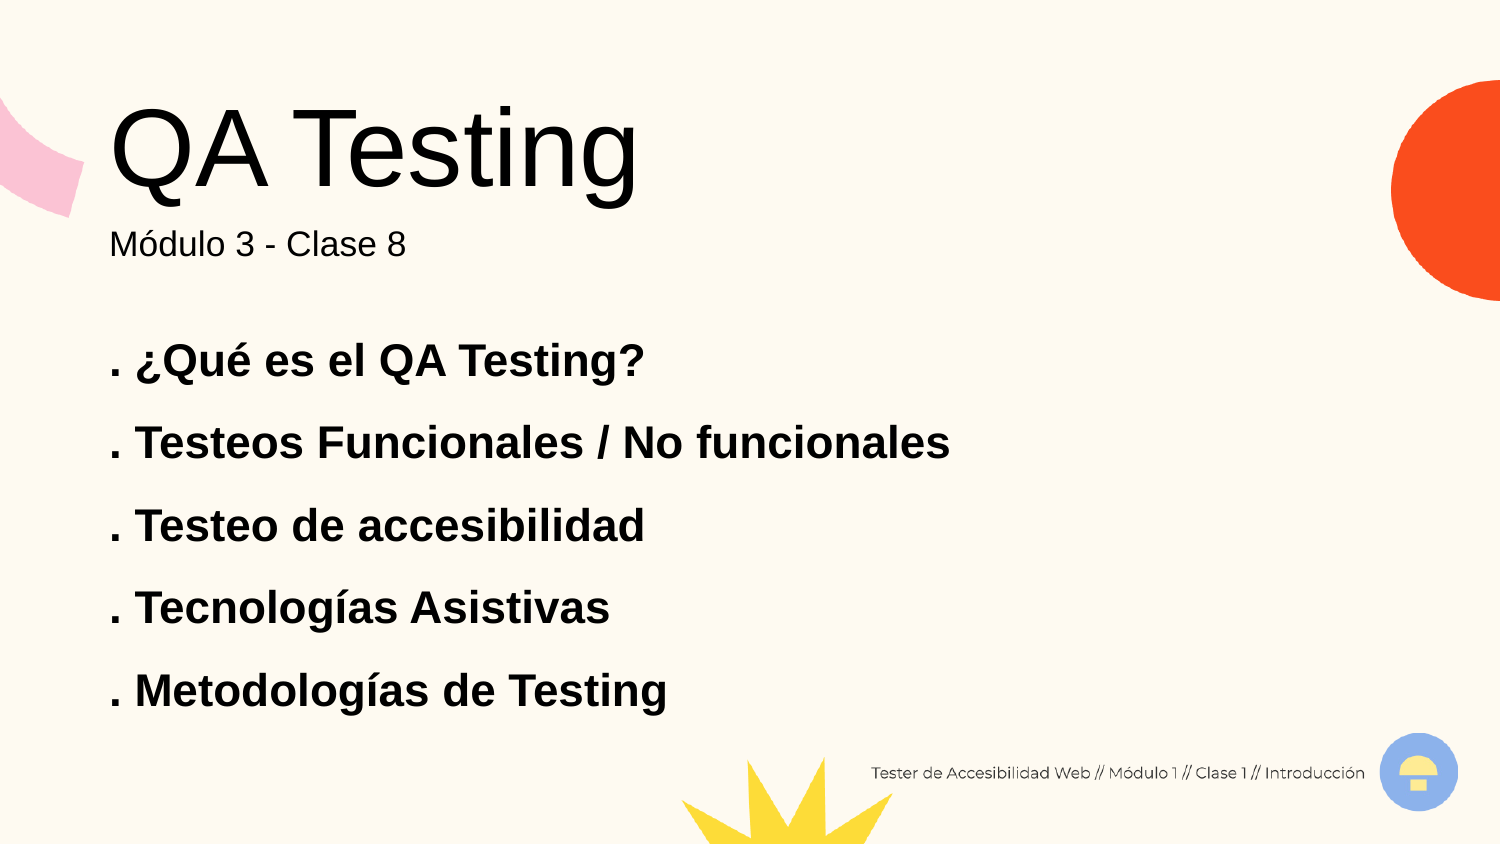

QA Testing
Módulo 3 - Clase 8
. ¿Qué es el QA Testing?
. Testeos Funcionales / No funcionales
. Testeo de accesibilidad
. Tecnologías Asistivas
. Metodologías de Testing